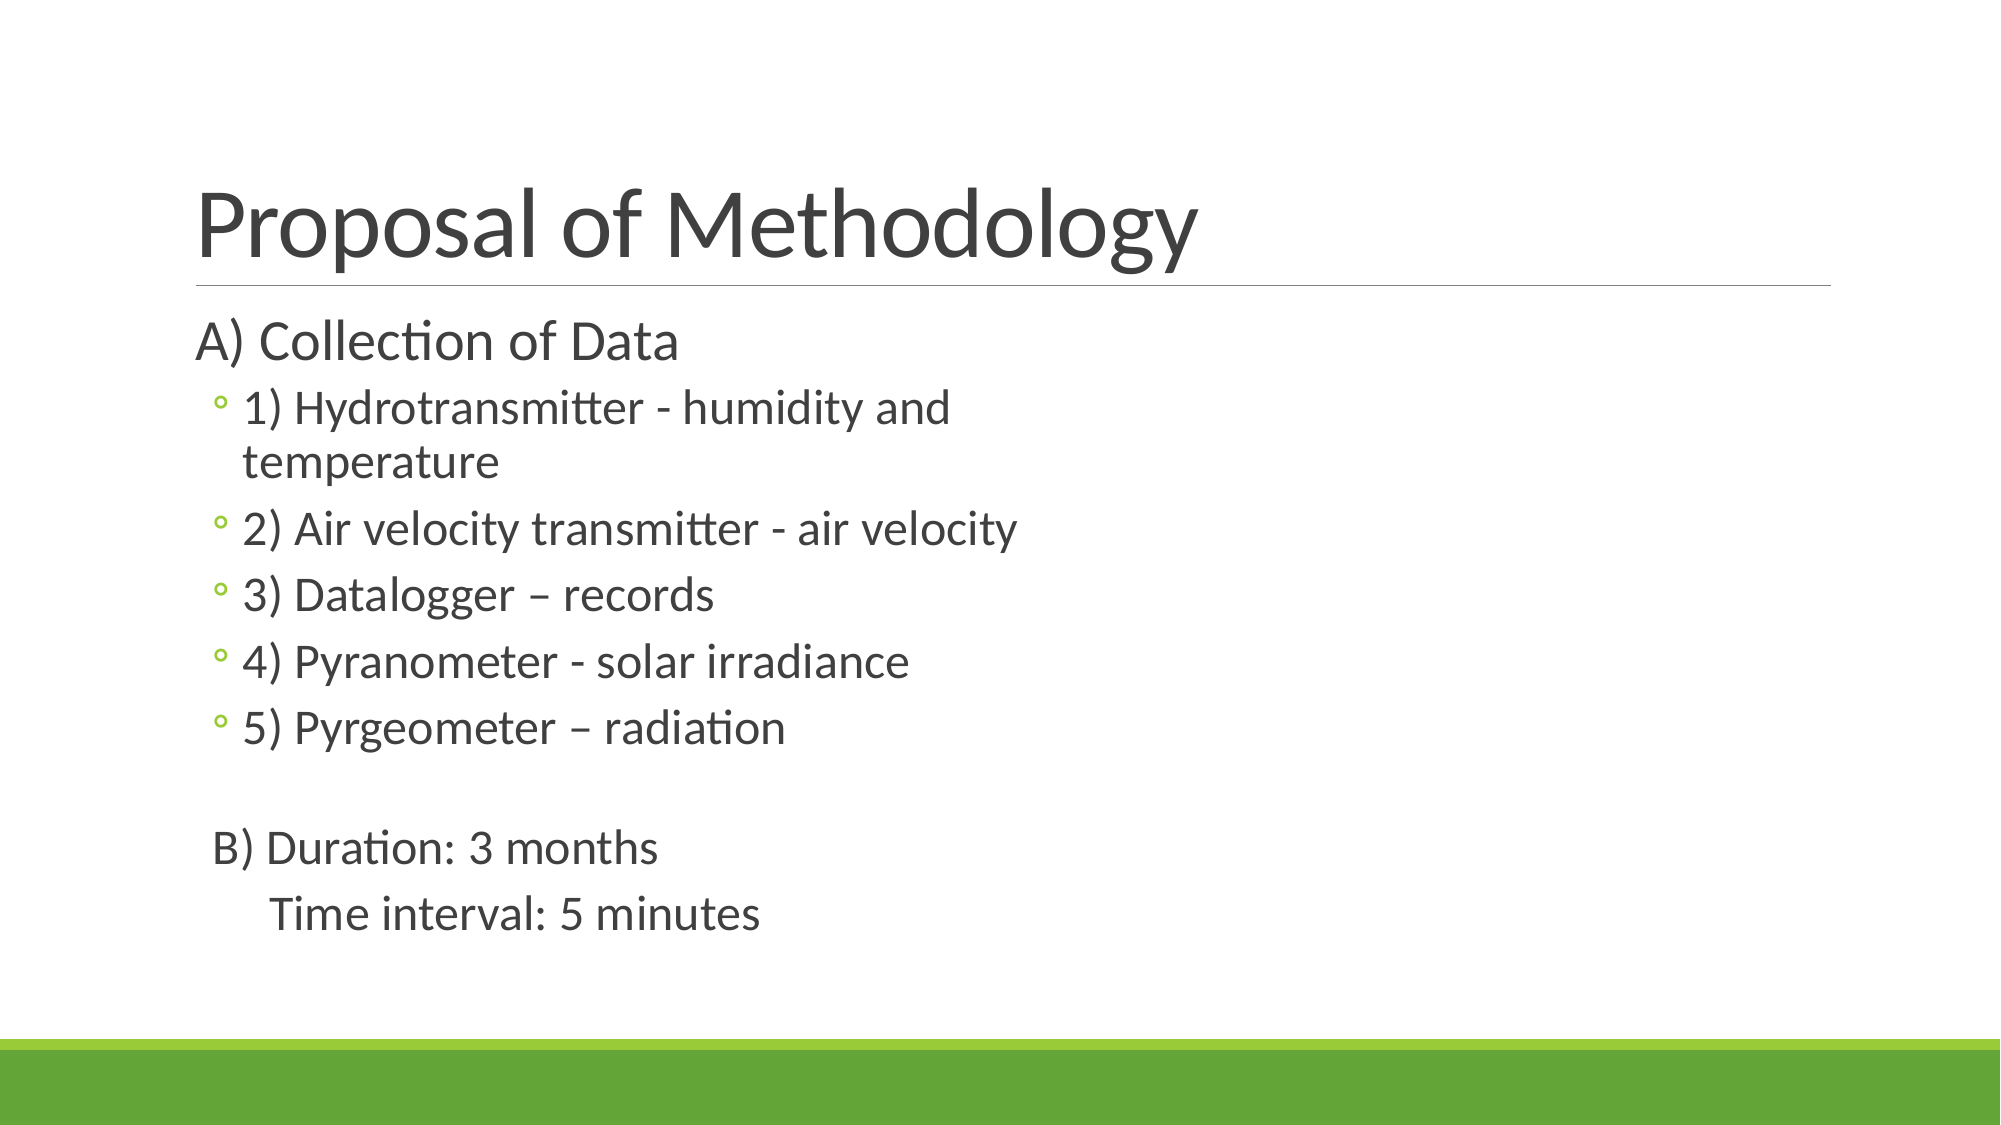

# Proposal of Methodology
A) Collection of Data
1) Hydrotransmitter - humidity and temperature
2) Air velocity transmitter - air velocity
3) Datalogger – records
4) Pyranometer - solar irradiance
5) Pyrgeometer – radiation

B) Duration: 3 months
     Time interval: 5 minutes